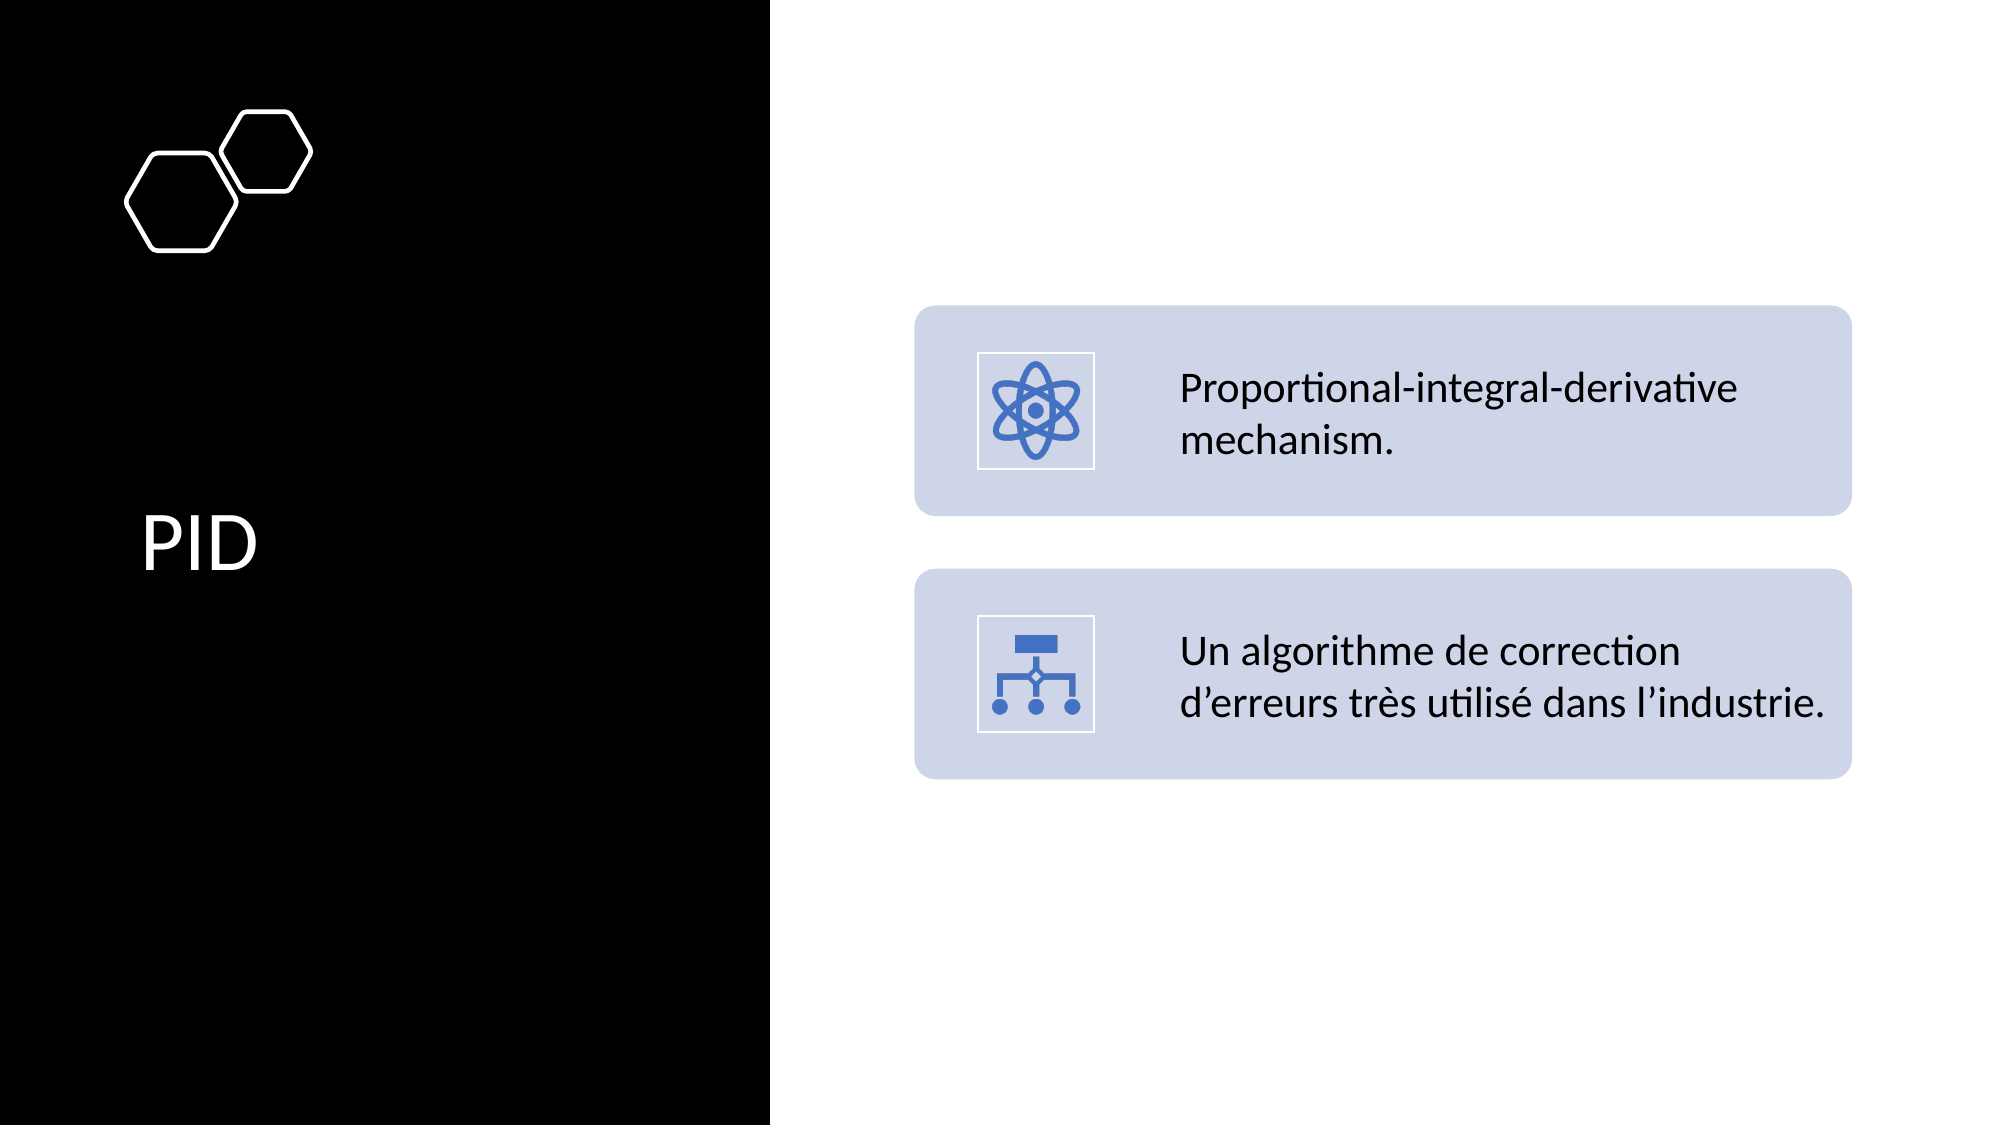

# PID
Proportional-integral-derivative mechanism.
Un algorithme de correction d’erreurs très utilisé dans l’industrie.